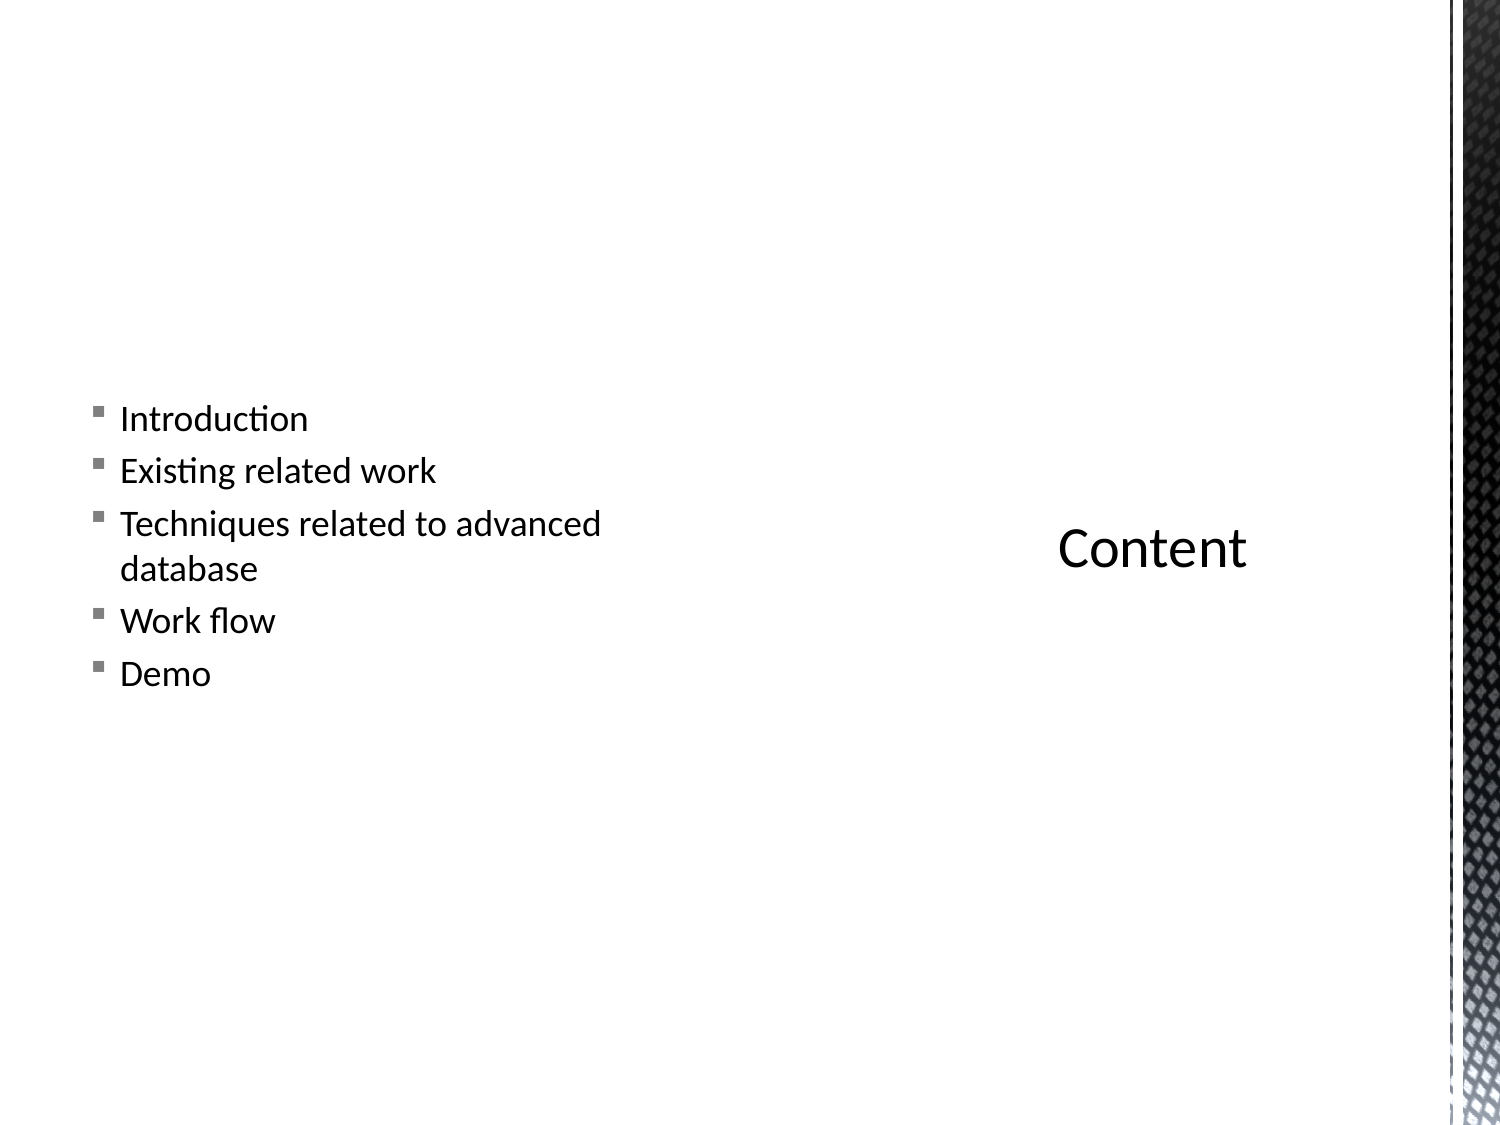

Introduction
Existing related work
Techniques related to advanced database
Work flow
Demo
# Content